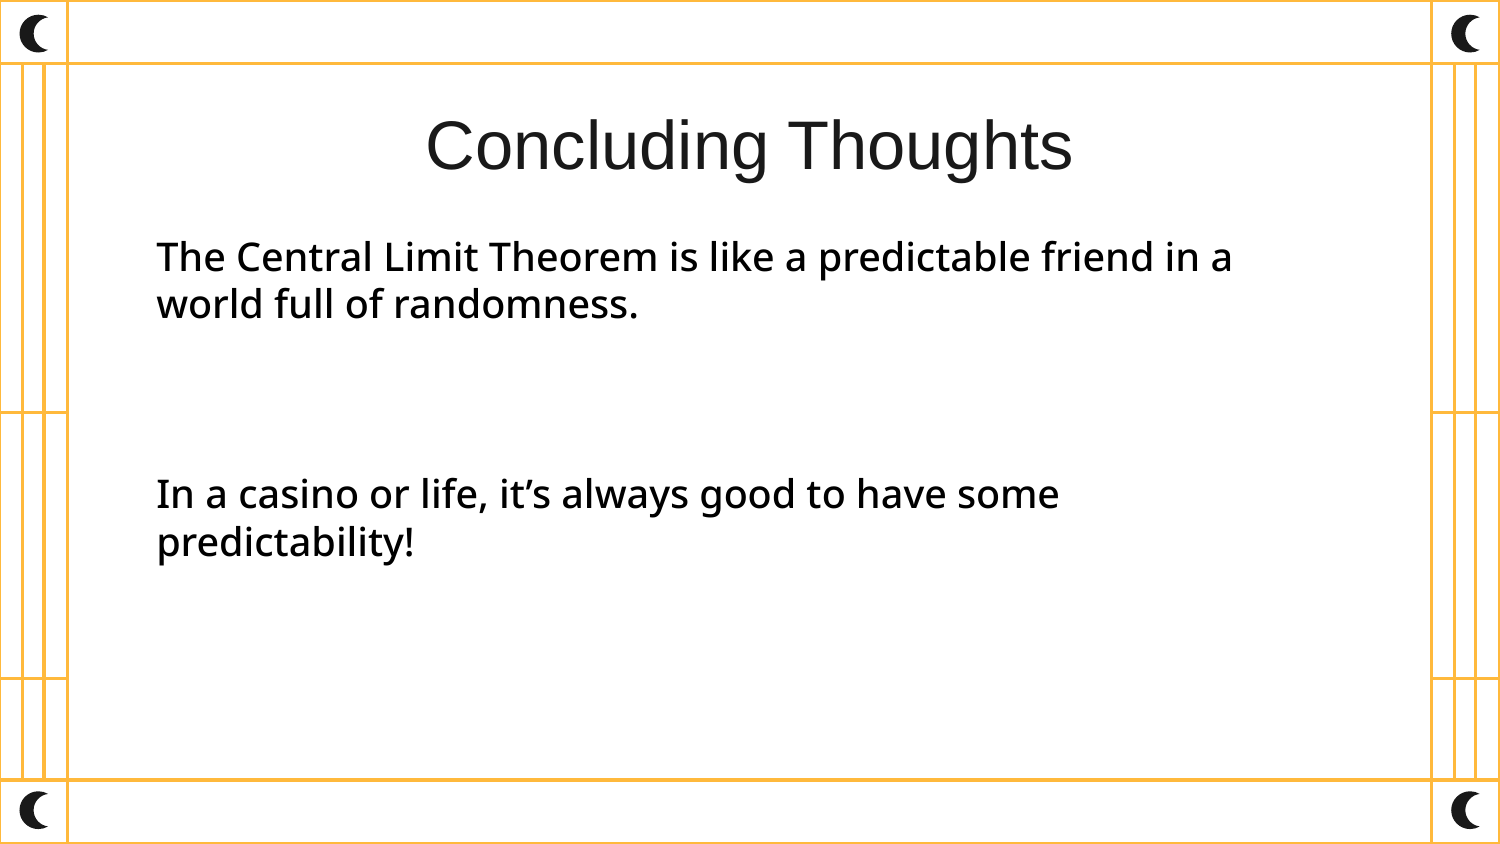

# Concluding Thoughts
The Central Limit Theorem is like a predictable friend in a world full of randomness.

In a casino or life, it’s always good to have some predictability!